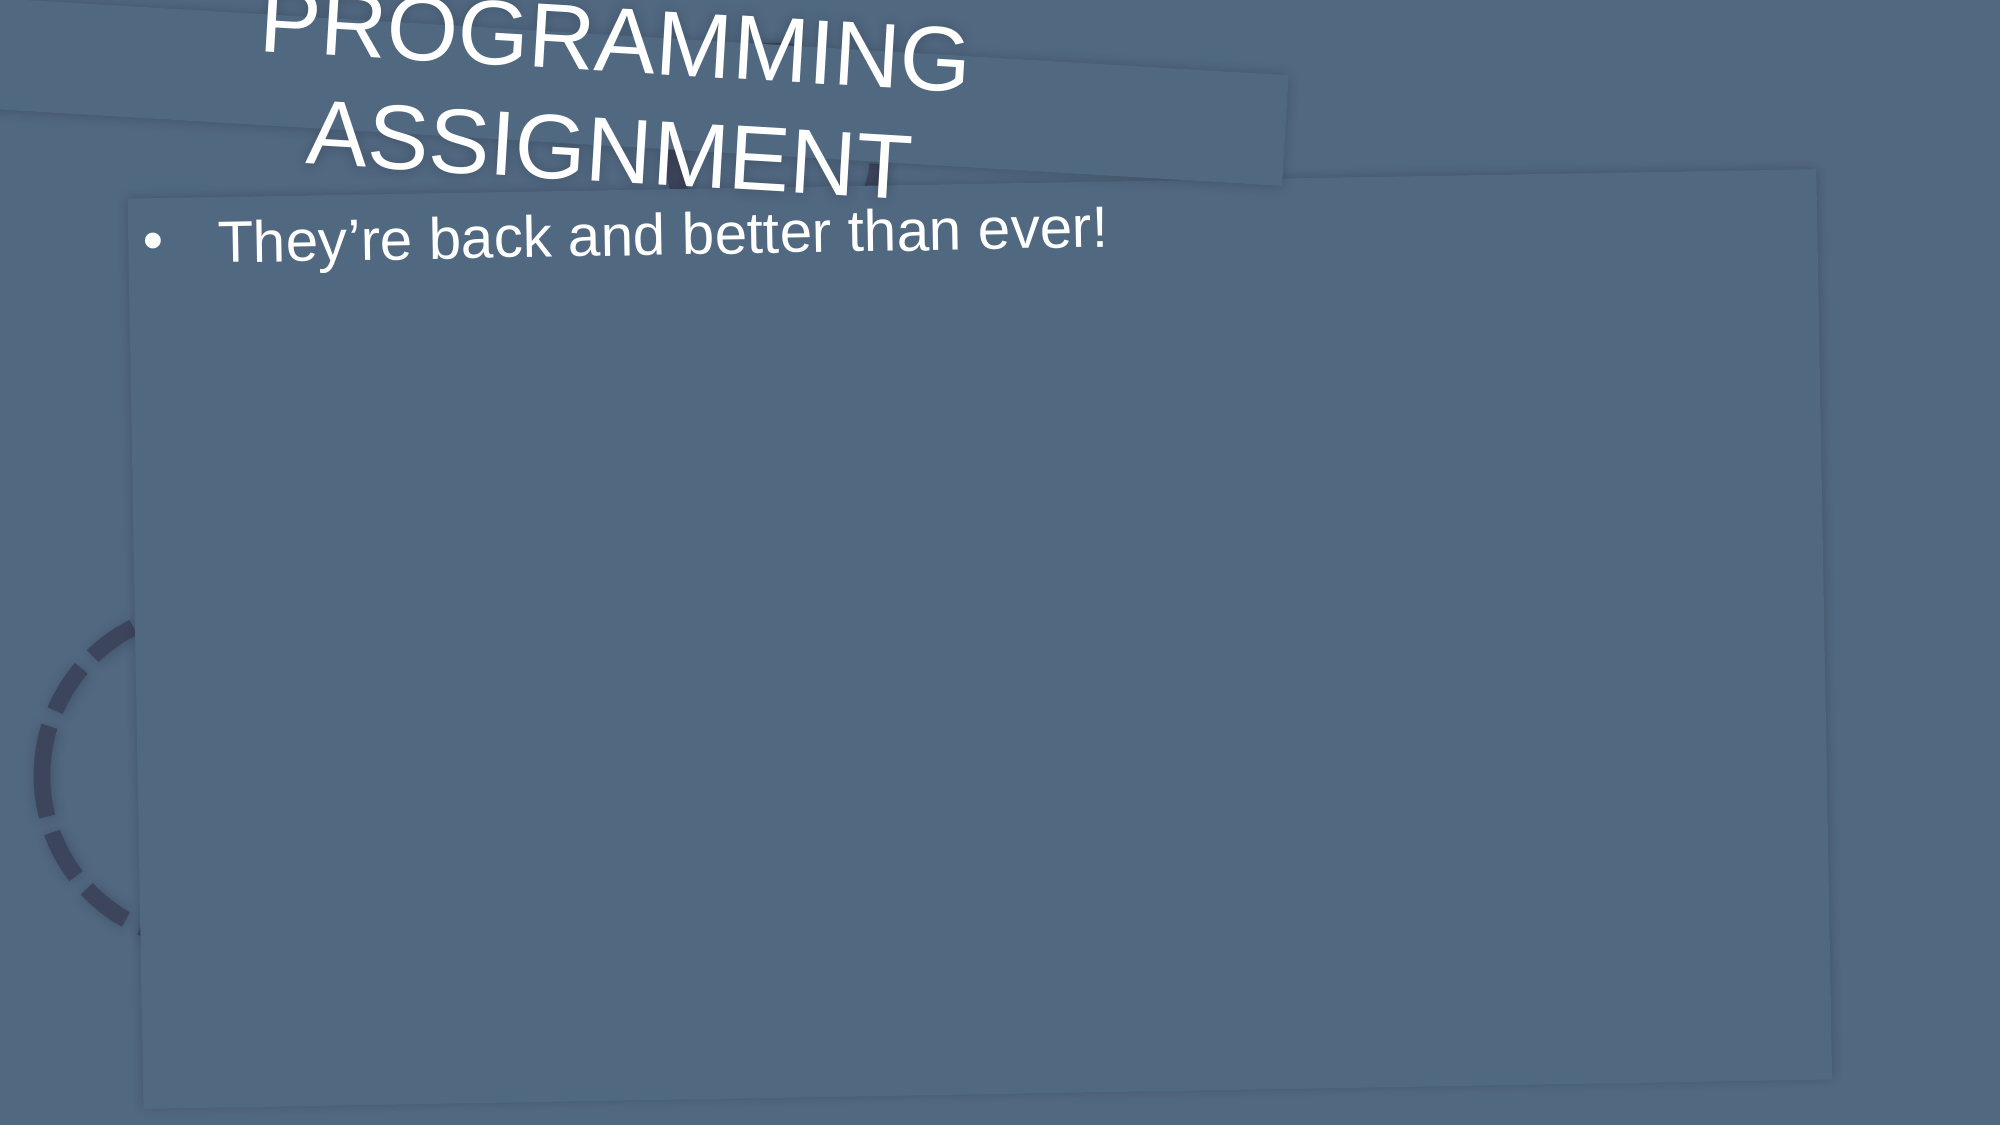

PROGRAMMING ASSIGNMENT

They’re back and better than ever!